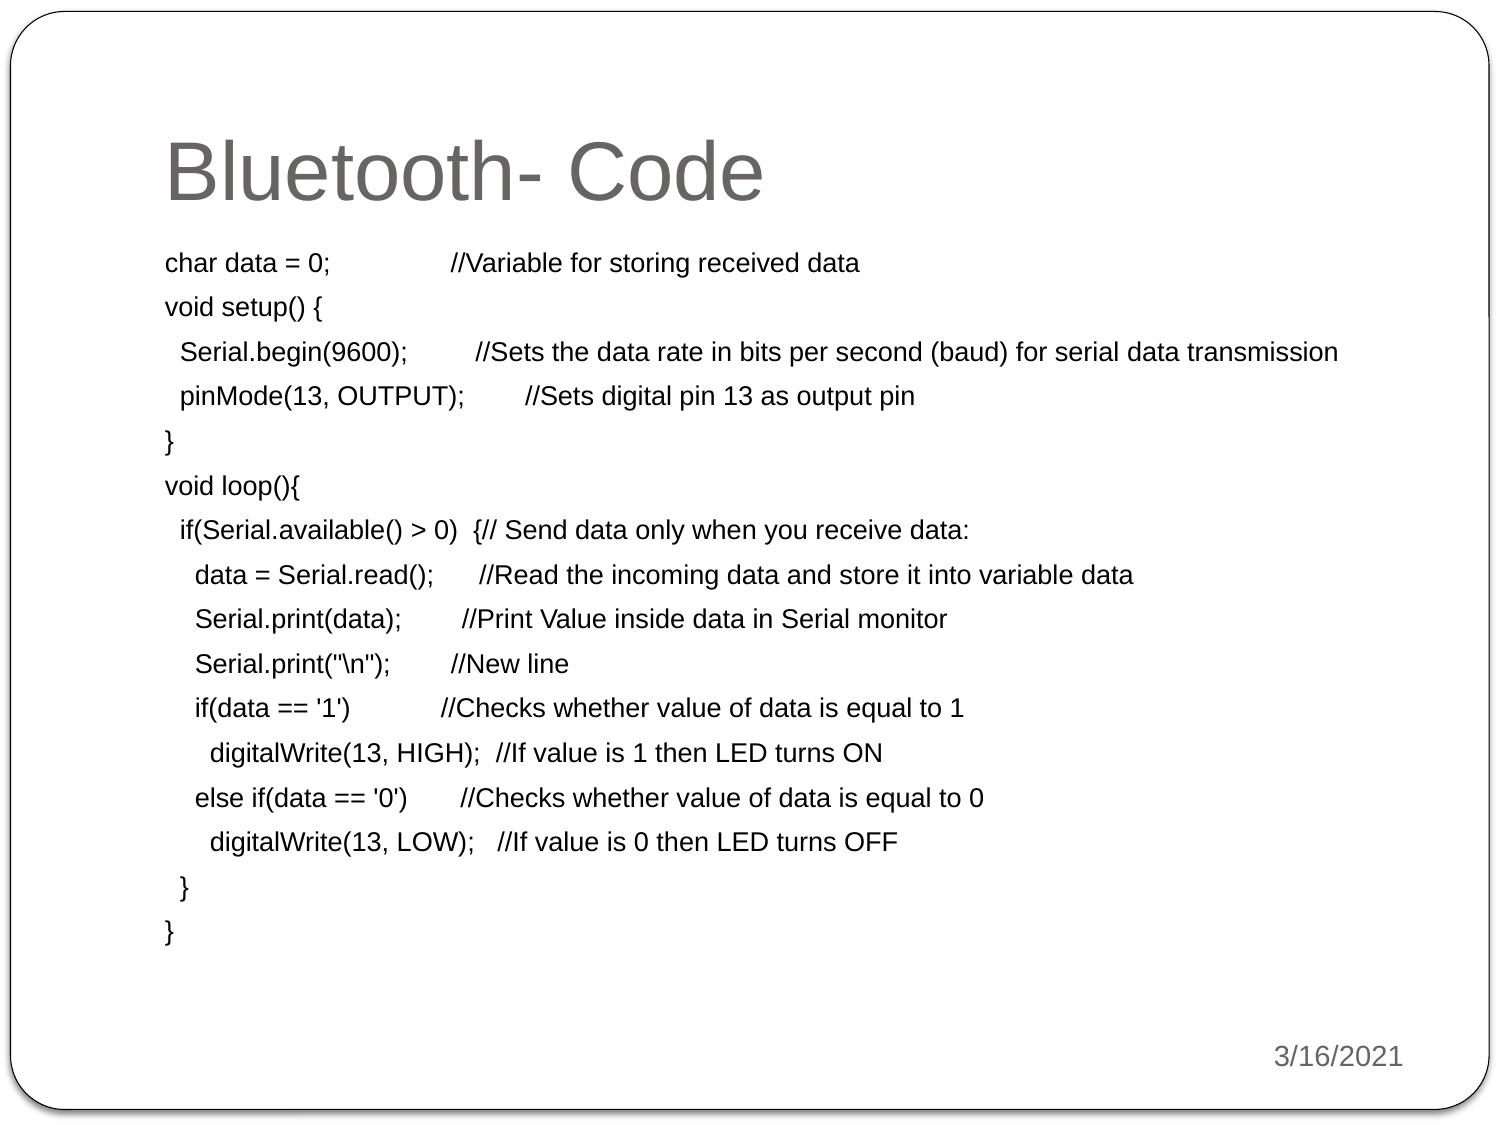

# Bluetooth- Code
char data = 0;                //Variable for storing received data
void setup() {
  Serial.begin(9600);         //Sets the data rate in bits per second (baud) for serial data transmission
  pinMode(13, OUTPUT);        //Sets digital pin 13 as output pin
}
void loop(){
  if(Serial.available() > 0)  {// Send data only when you receive data:
    data = Serial.read();      //Read the incoming data and store it into variable data
    Serial.print(data);        //Print Value inside data in Serial monitor
    Serial.print("\n");        //New line
    if(data == '1')            //Checks whether value of data is equal to 1
      digitalWrite(13, HIGH);  //If value is 1 then LED turns ON
    else if(data == '0')       //Checks whether value of data is equal to 0
      digitalWrite(13, LOW);   //If value is 0 then LED turns OFF
  }
}
3/16/2021